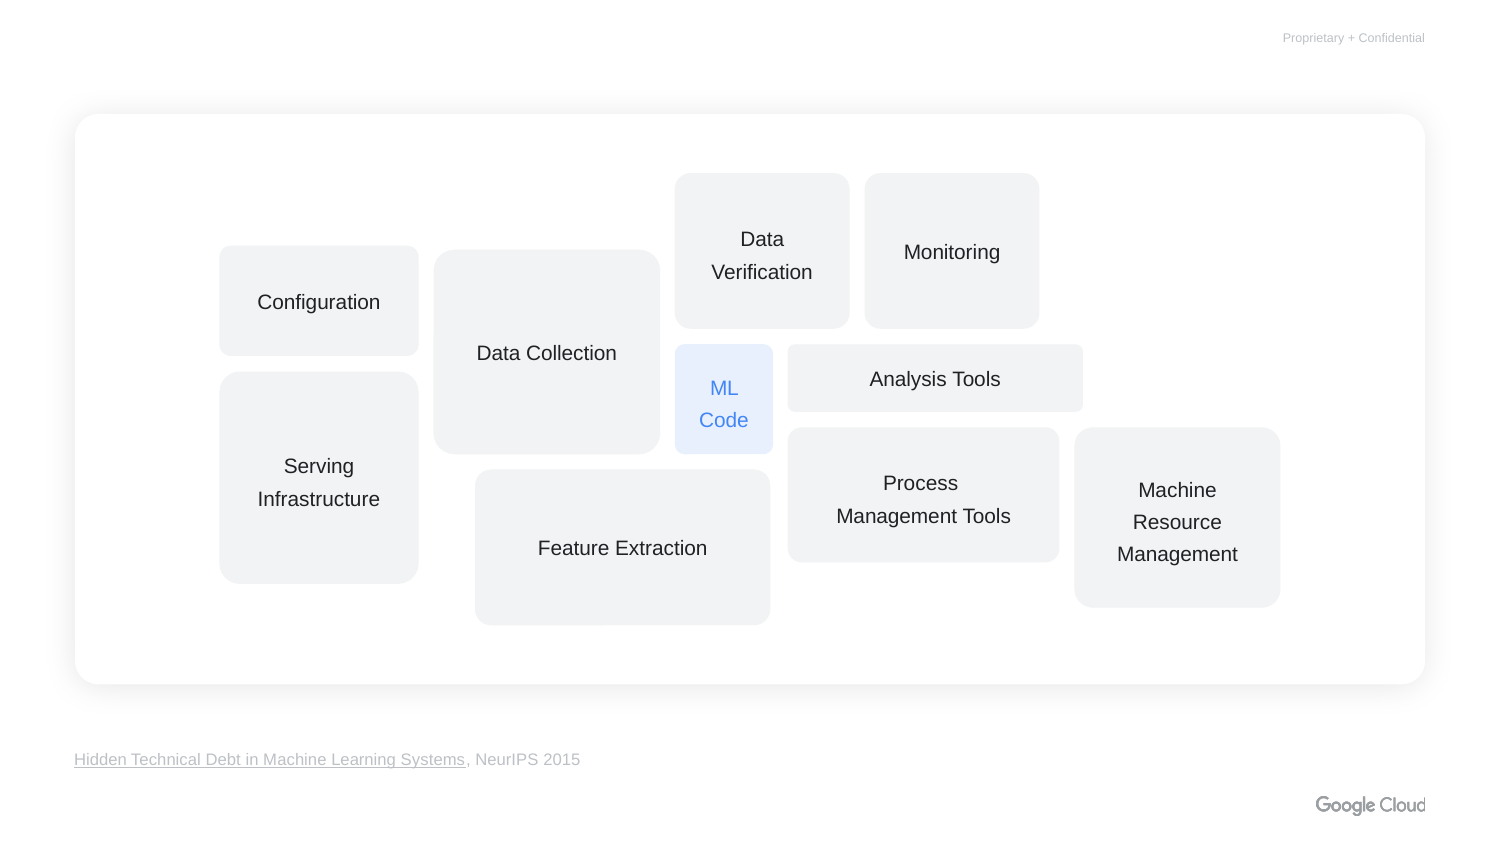

Data Verification
Monitoring
Configuration
Data Collection
ML Code
Analysis Tools
Serving Infrastructure
Process
Management Tools
Machine Resource Management
Feature Extraction
Hidden Technical Debt in Machine Learning Systems, NeurIPS 2015